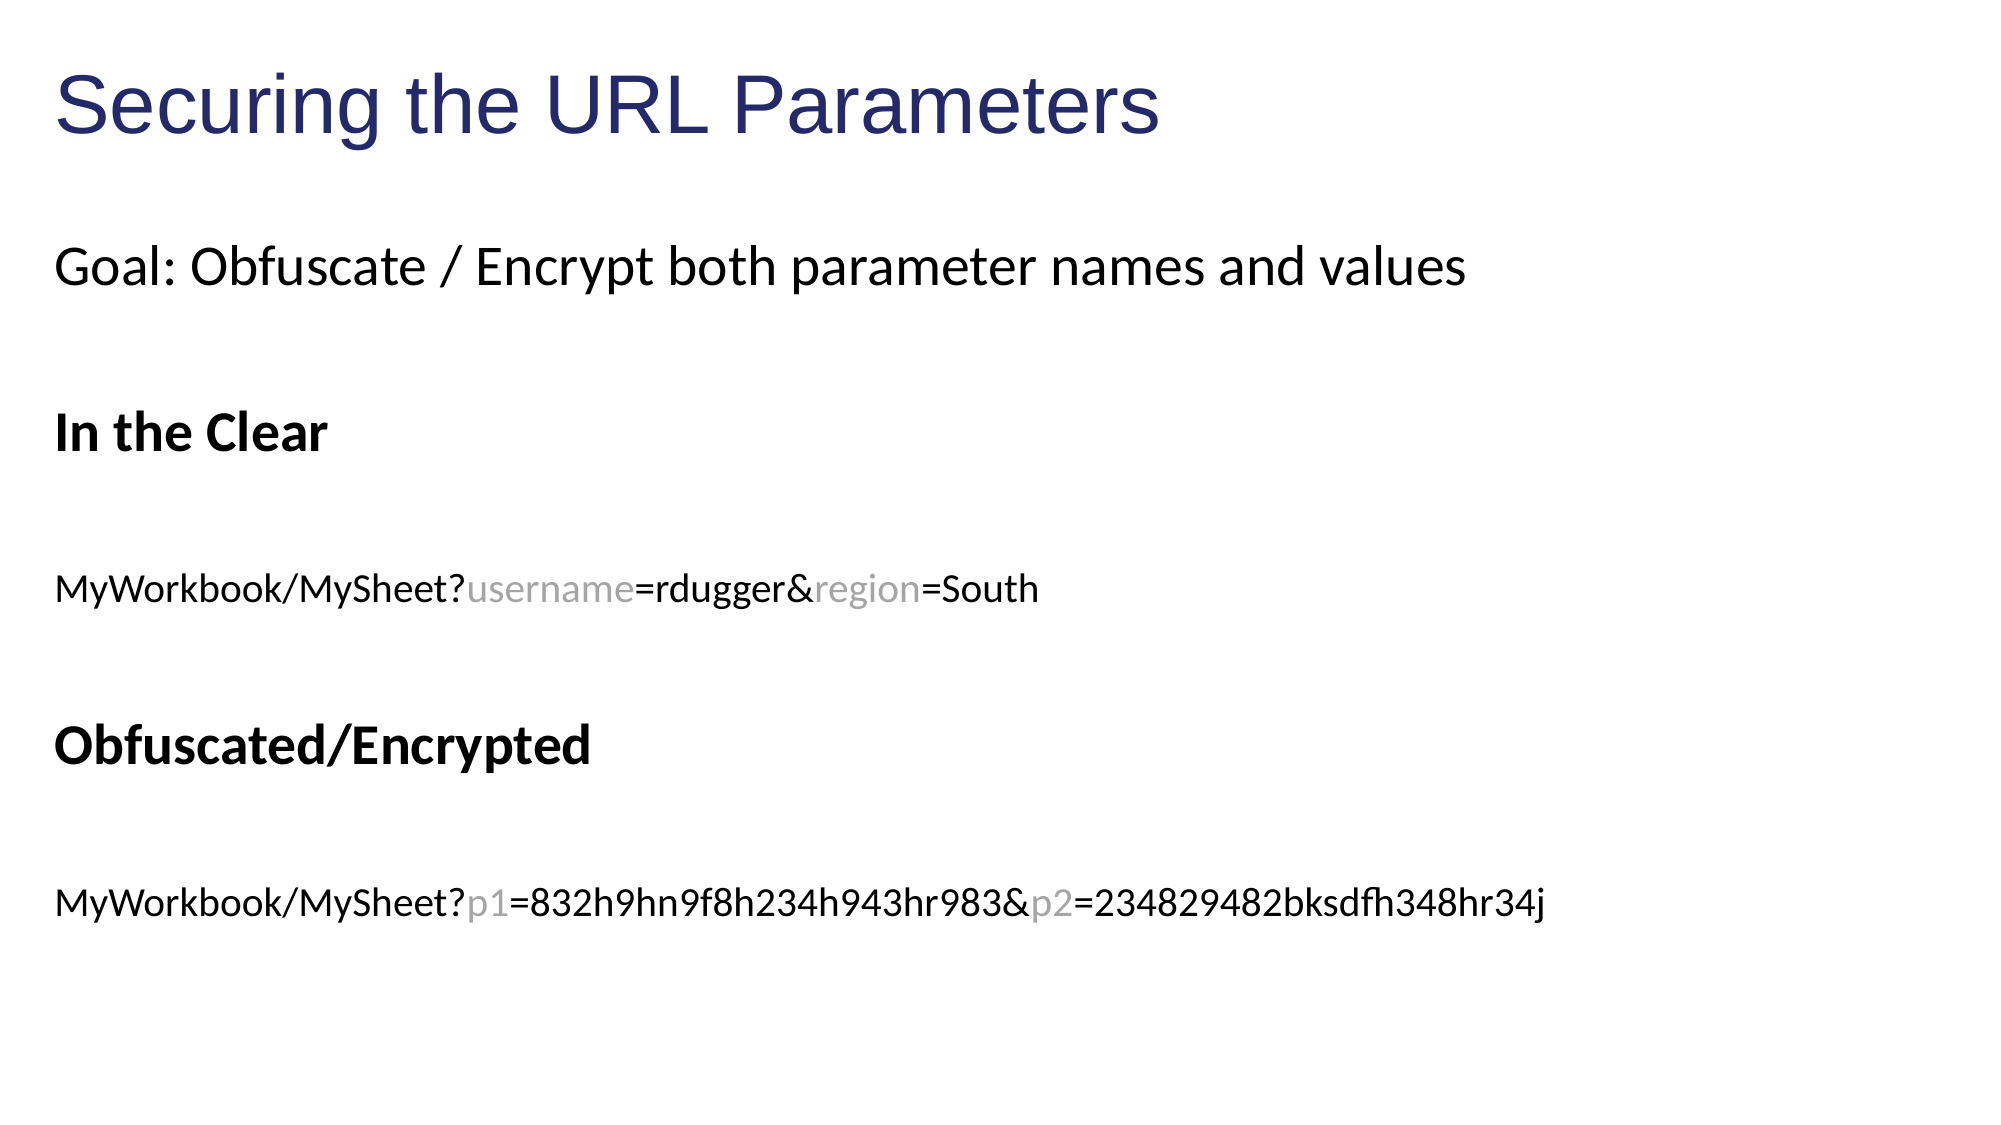

# Securing the URL Parameters
Goal: Obfuscate / Encrypt both parameter names and values

In the Clear

MyWorkbook/MySheet?username=rdugger&region=South

Obfuscated/Encrypted

MyWorkbook/MySheet?p1=832h9hn9f8h234h943hr983&p2=234829482bksdfh348hr34j